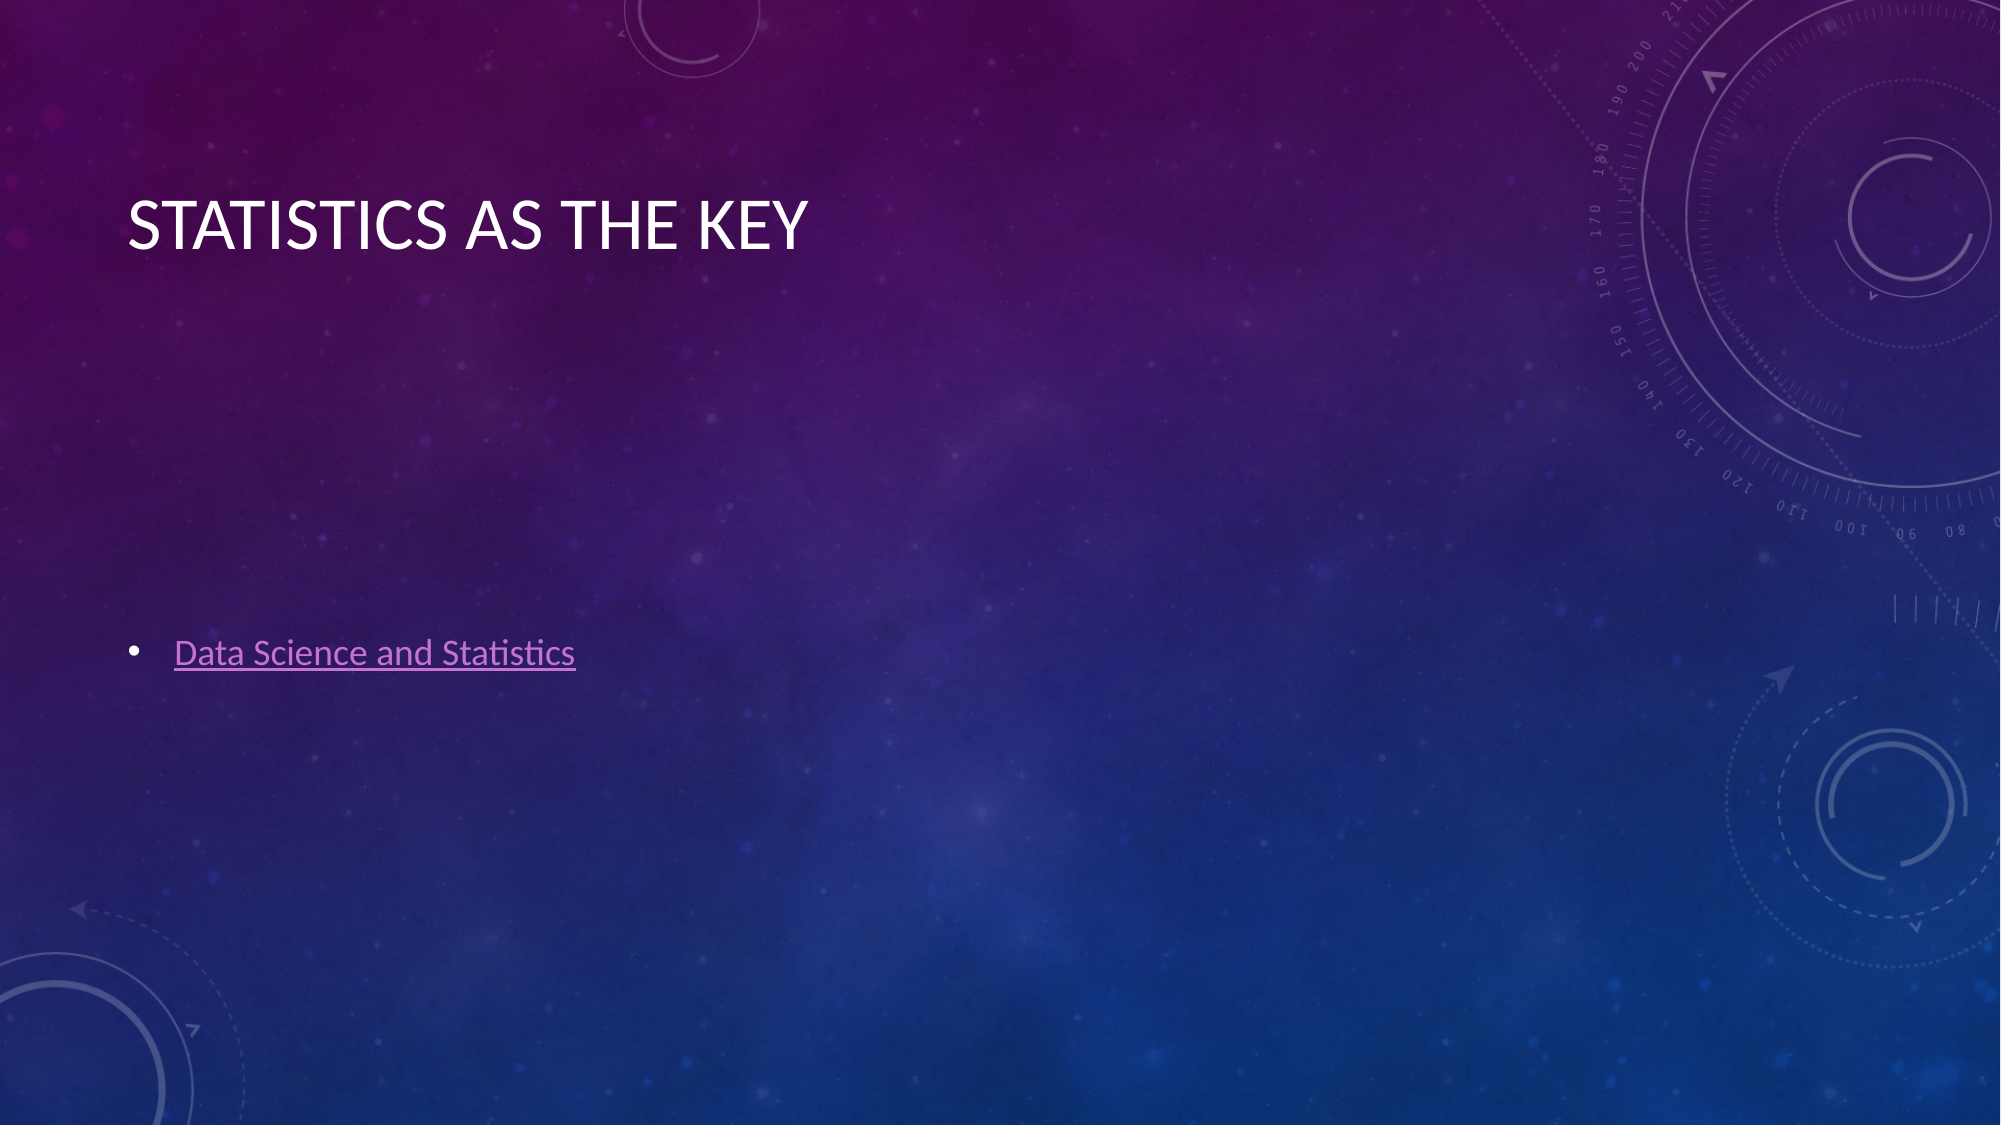

# Statistics as the Key
Data Science and Statistics